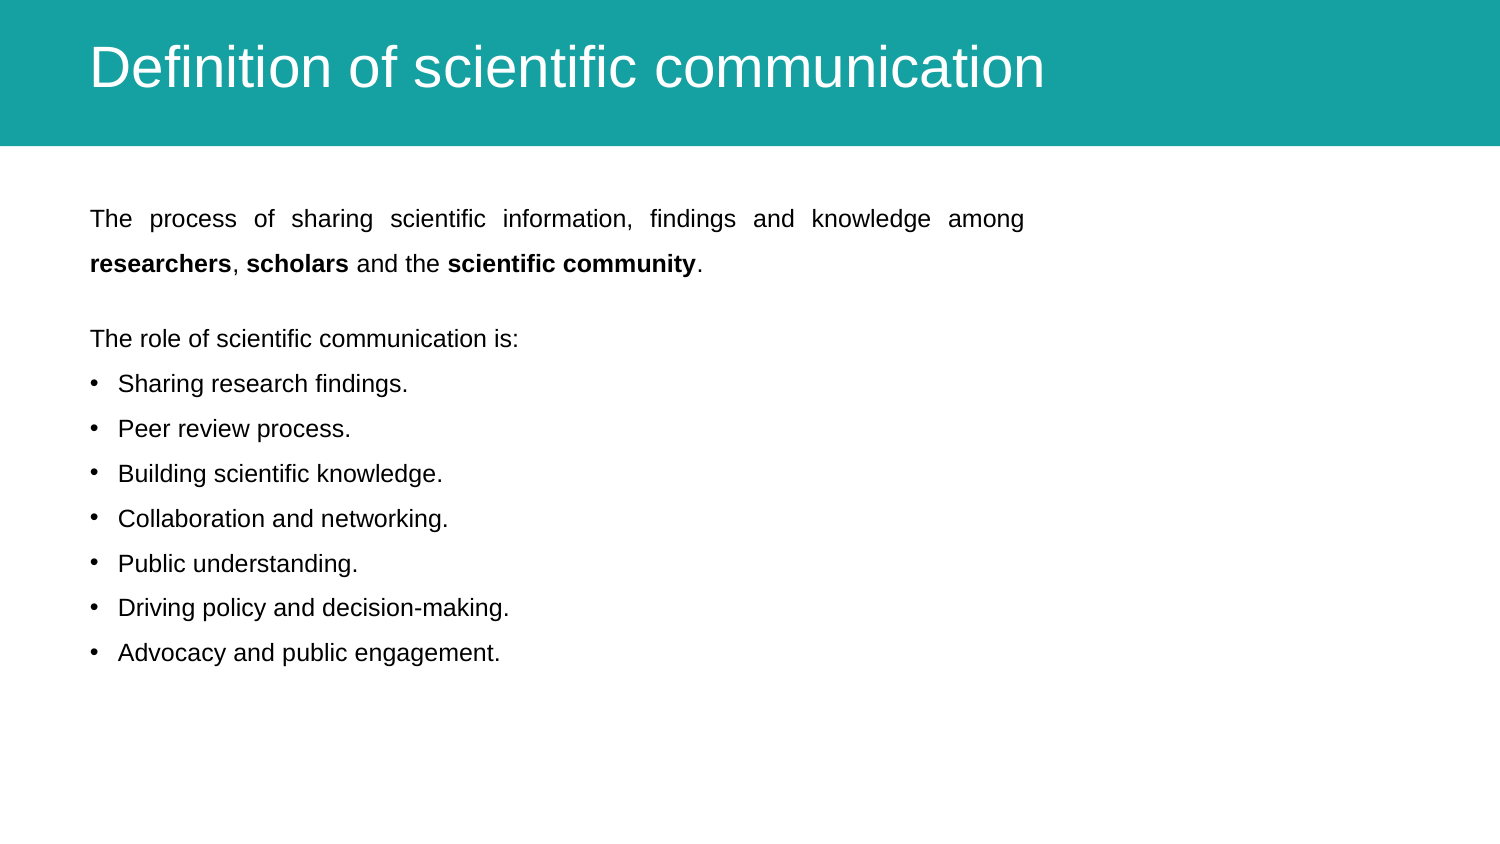

# Definition of scientific communication
The process of sharing scientific information, findings and knowledge among researchers, scholars and the scientific community.
The role of scientific communication is:
Sharing research findings.
Peer review process.
Building scientific knowledge.
Collaboration and networking.
Public understanding.
Driving policy and decision-making.
Advocacy and public engagement.